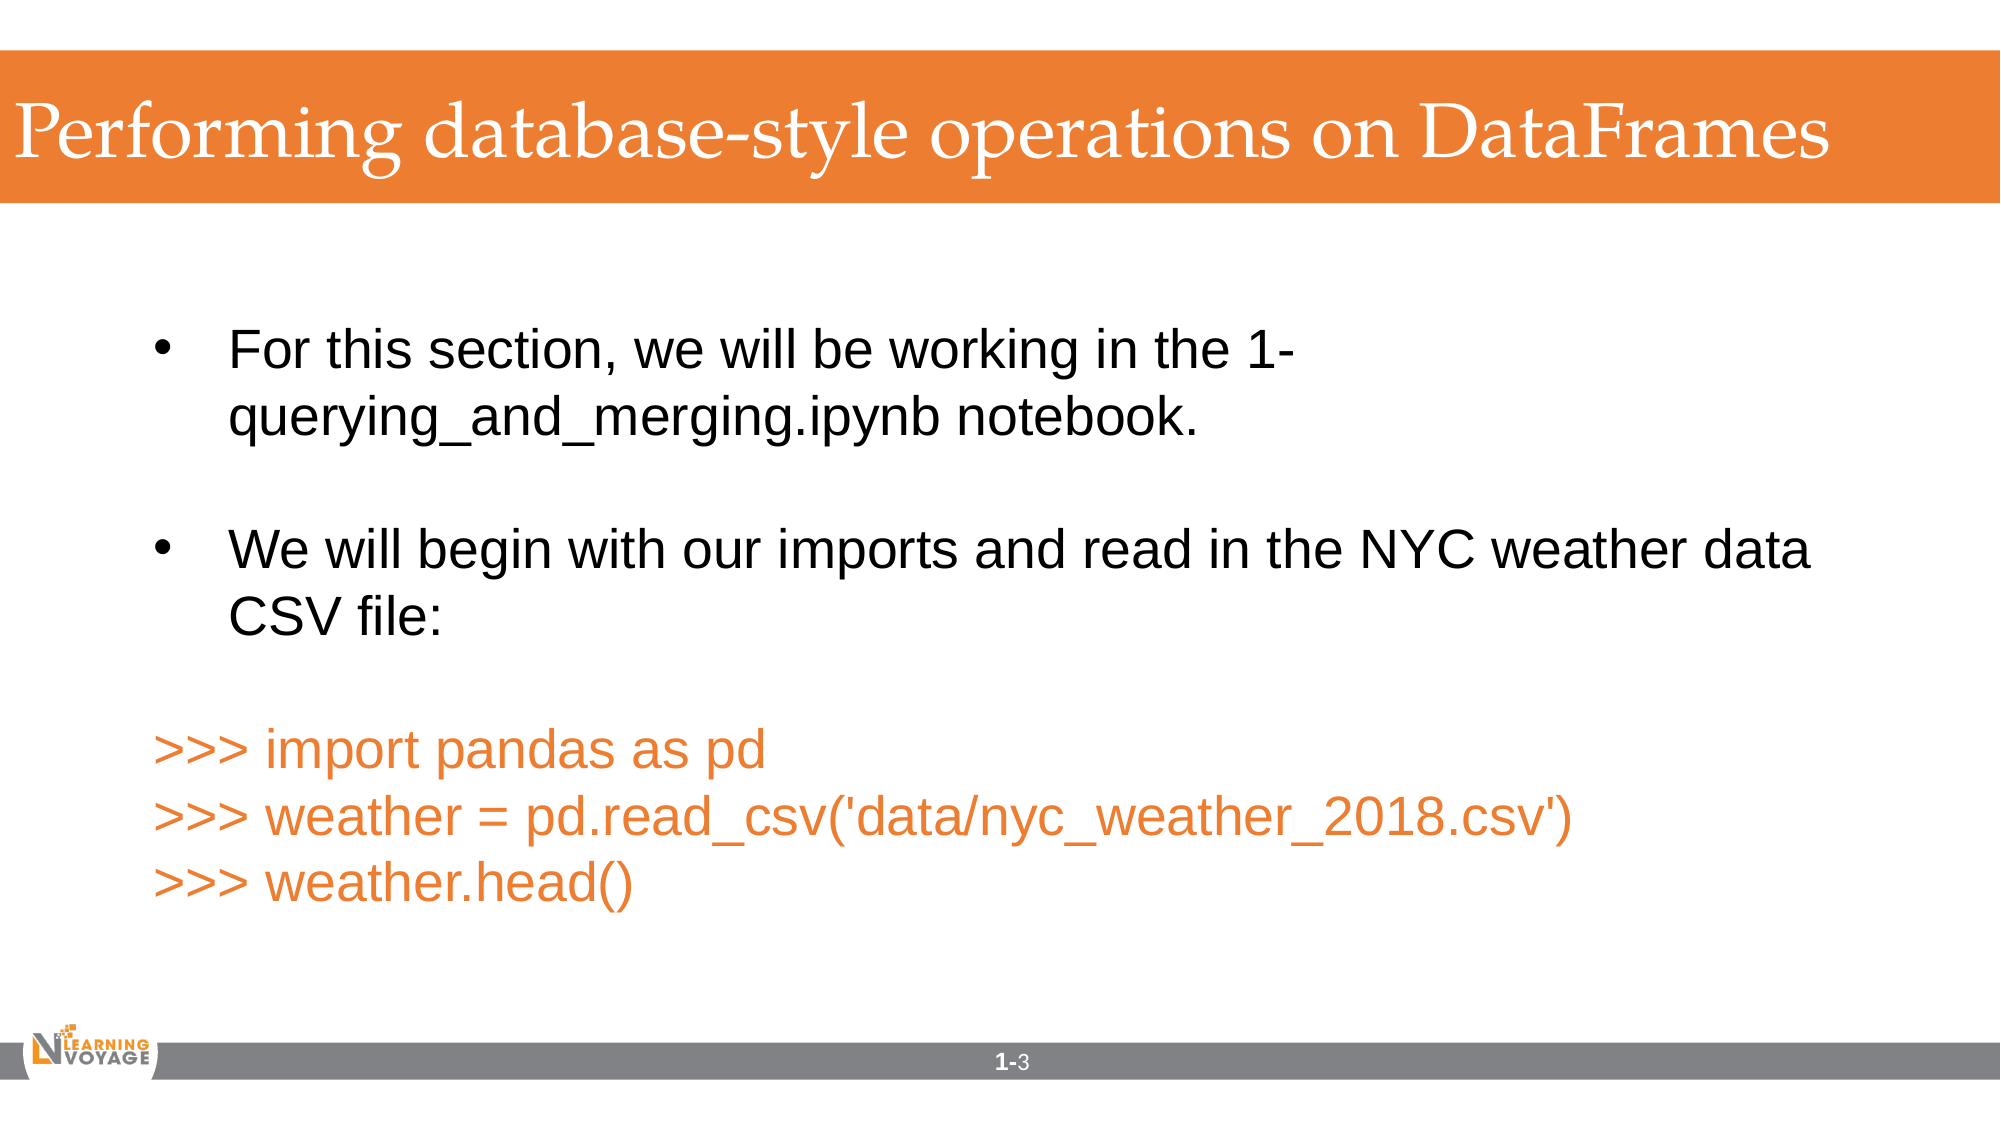

Performing database-style operations on DataFrames
For this section, we will be working in the 1-querying_and_merging.ipynb notebook.

We will begin with our imports and read in the NYC weather data CSV file:

>>> import pandas as pd
>>> weather = pd.read_csv('data/nyc_weather_2018.csv')
>>> weather.head()
1-3